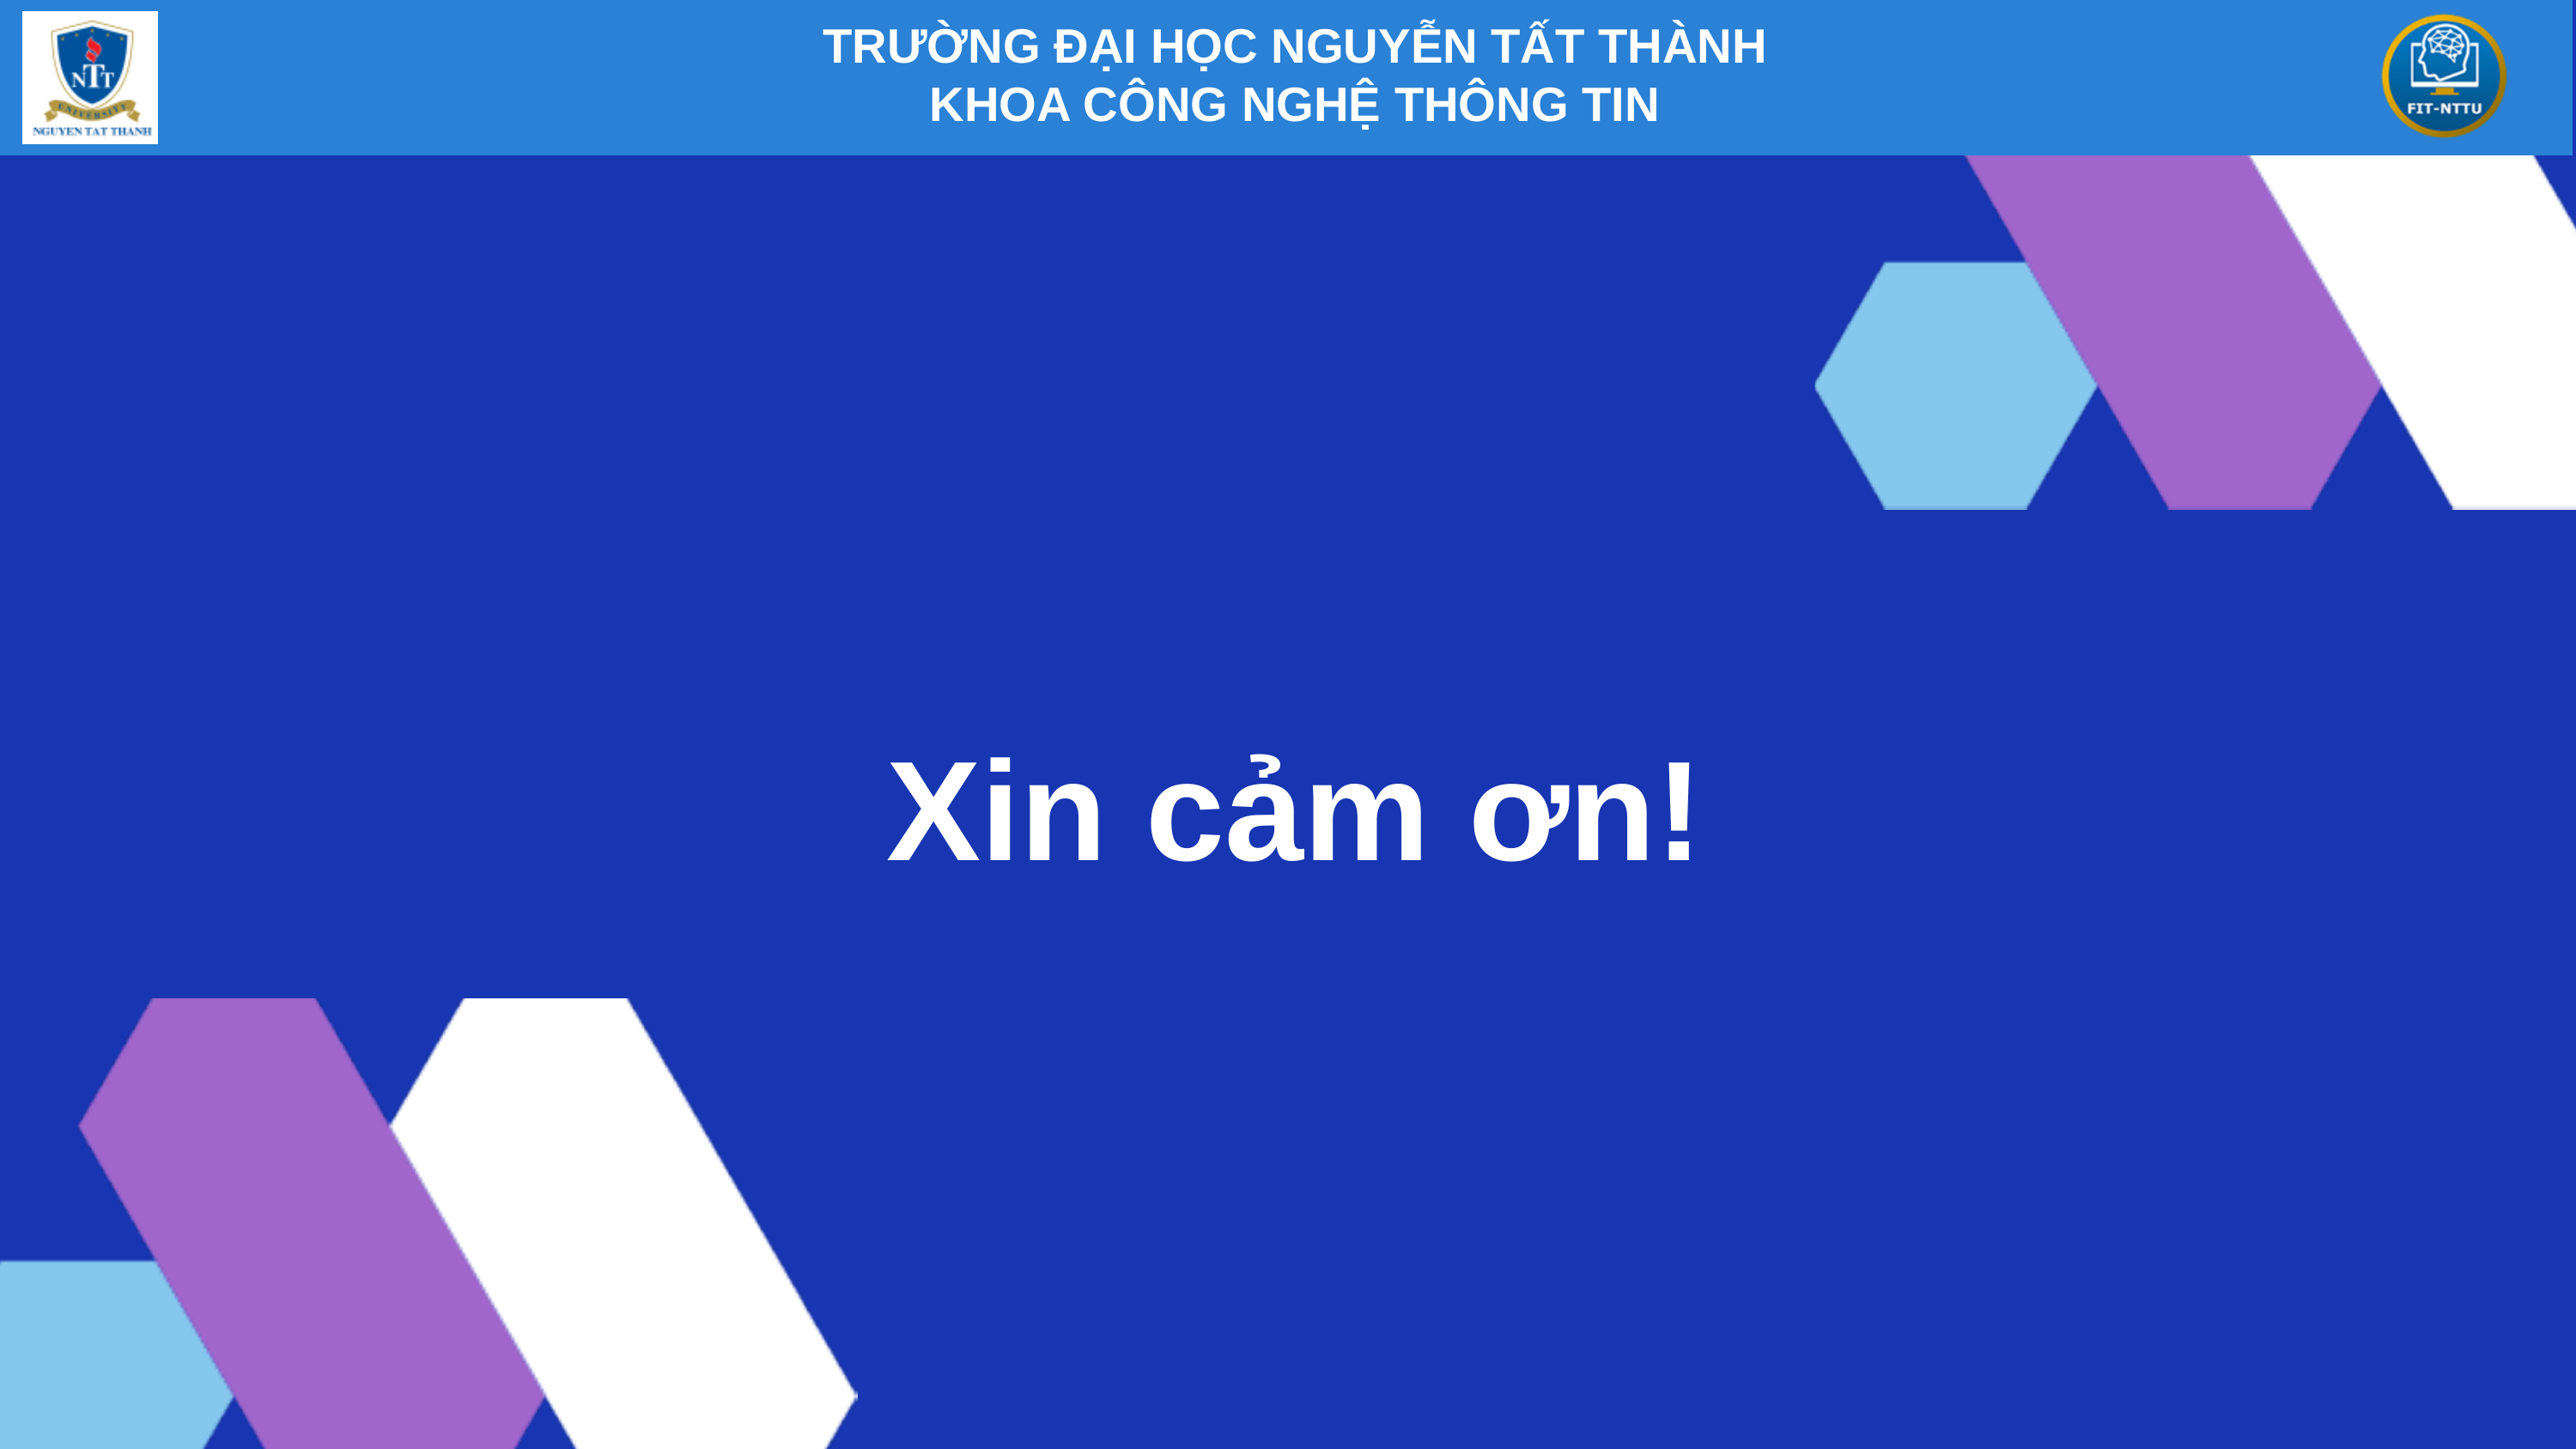

TRƯỜNG ĐẠI HỌC NGUYỄN TẤT THÀNH
KHOA CÔNG NGHỆ THÔNG TIN

Xin cảm ơn!